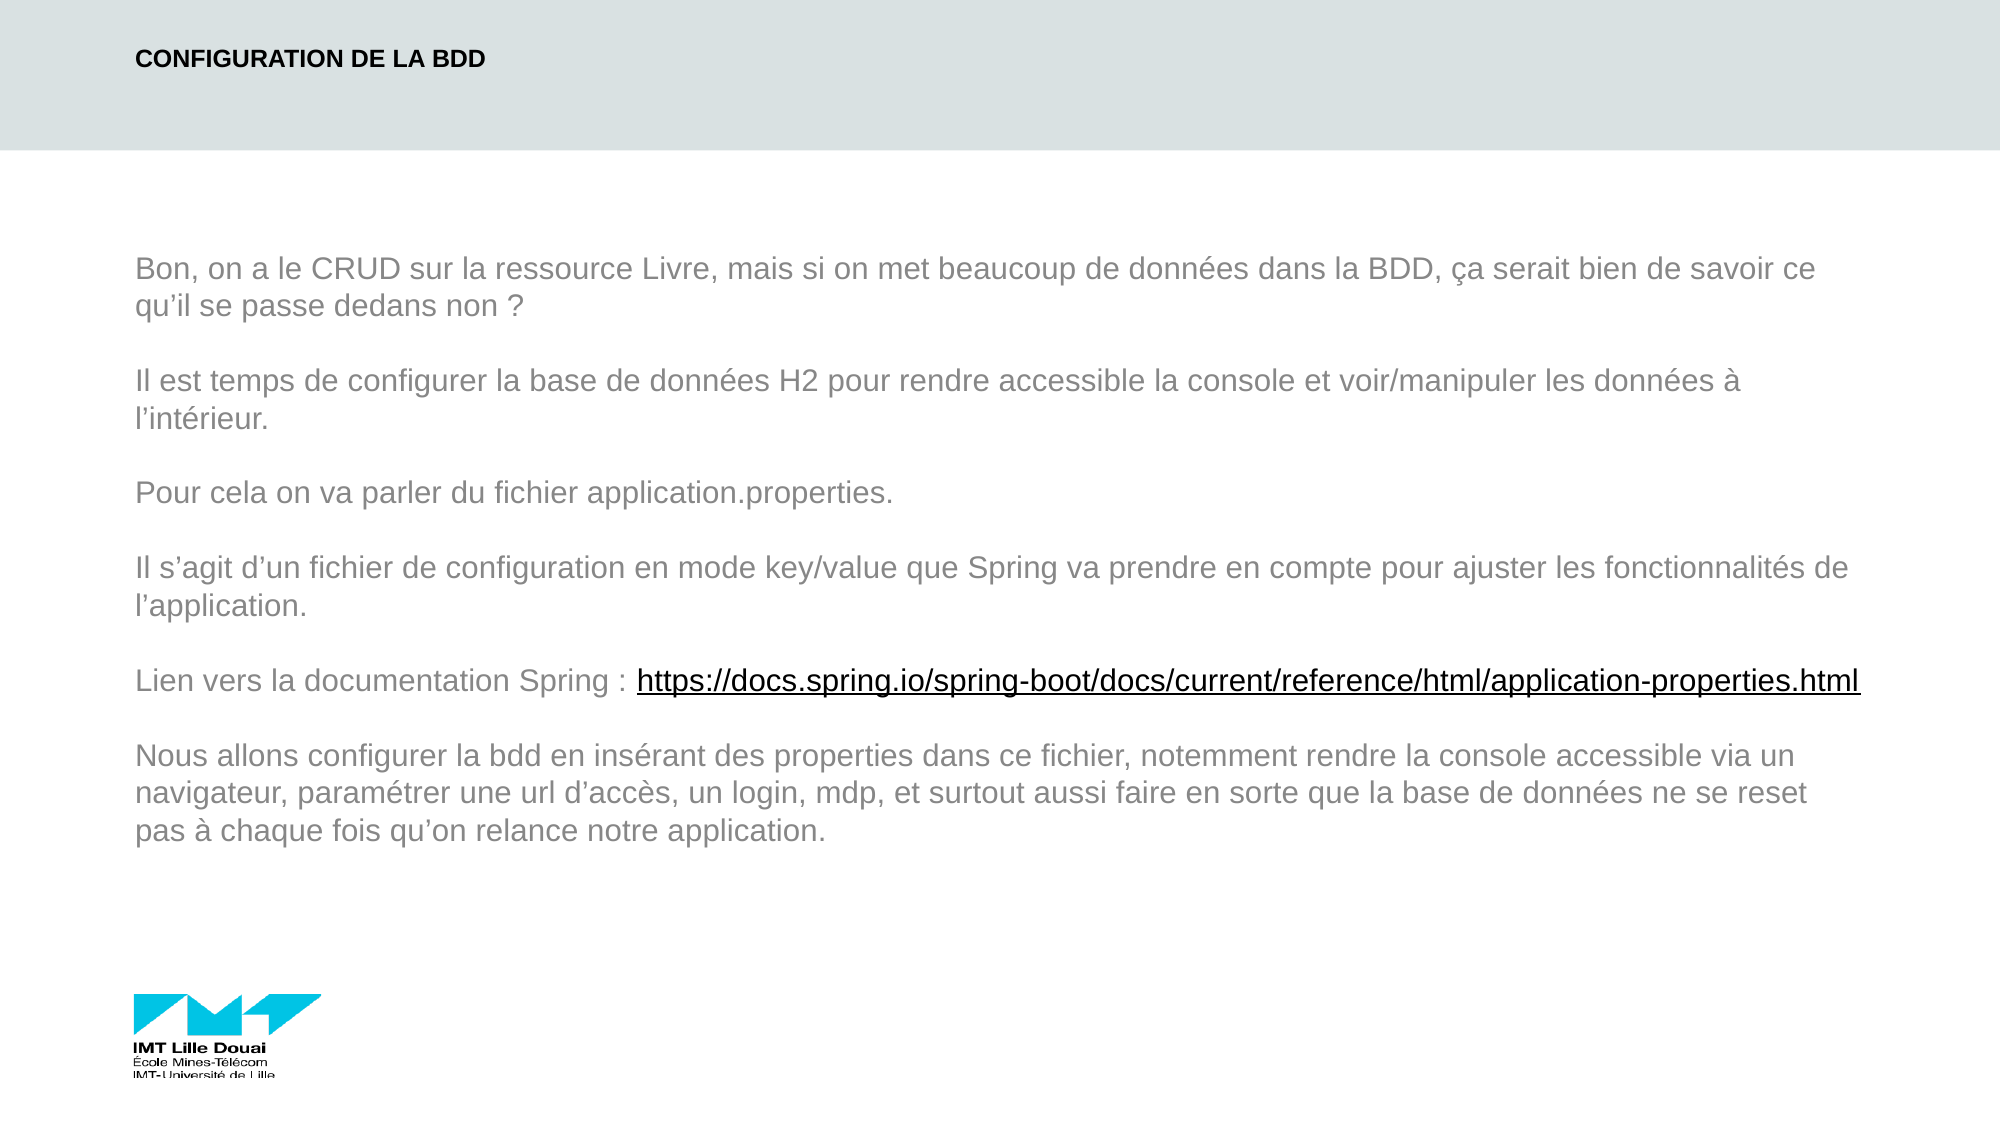

# Configuration de la BDD

Bon, on a le CRUD sur la ressource Livre, mais si on met beaucoup de données dans la BDD, ça serait bien de savoir ce qu’il se passe dedans non ?

Il est temps de configurer la base de données H2 pour rendre accessible la console et voir/manipuler les données à l’intérieur.

Pour cela on va parler du fichier application.properties.

Il s’agit d’un fichier de configuration en mode key/value que Spring va prendre en compte pour ajuster les fonctionnalités de l’application.

Lien vers la documentation Spring : https://docs.spring.io/spring-boot/docs/current/reference/html/application-properties.html

Nous allons configurer la bdd en insérant des properties dans ce fichier, notemment rendre la console accessible via un navigateur, paramétrer une url d’accès, un login, mdp, et surtout aussi faire en sorte que la base de données ne se reset pas à chaque fois qu’on relance notre application.